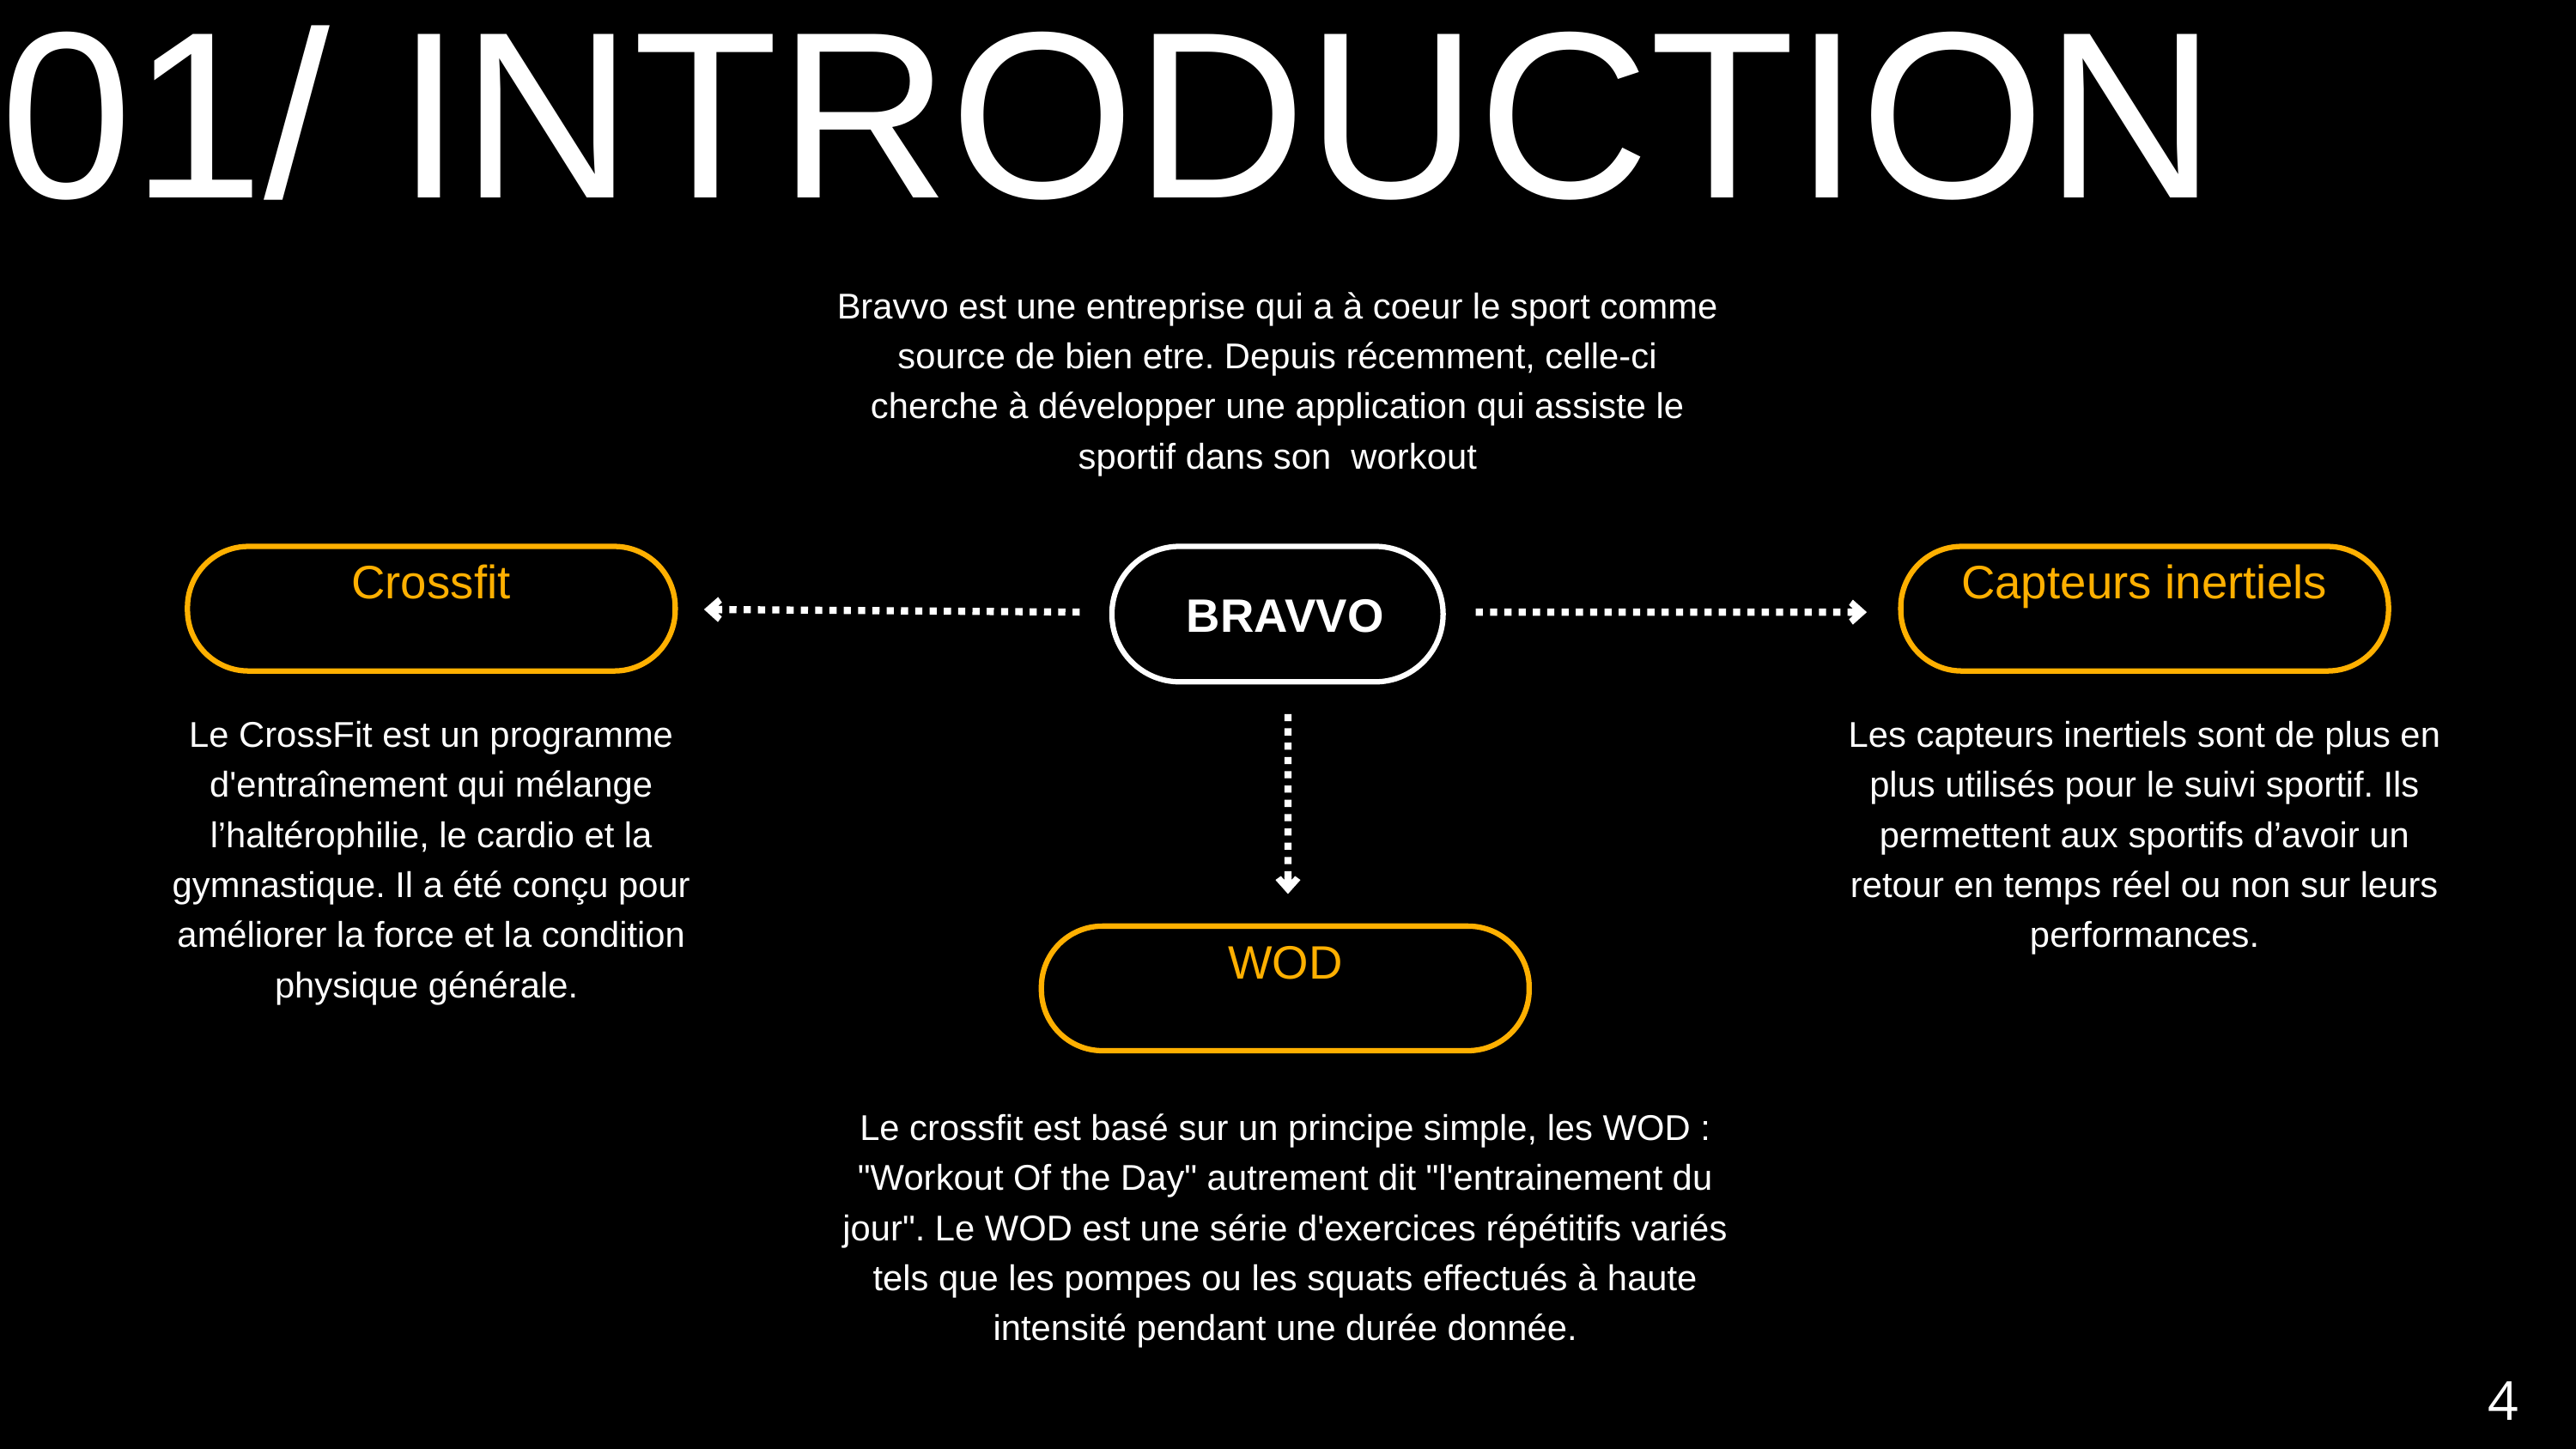

01/ INTRODUCTION
Bravvo est une entreprise qui a à coeur le sport comme source de bien etre. Depuis récemment, celle-ci cherche à développer une application qui assiste le sportif dans son  workout

BRAVVO

Crossfit

Le CrossFit est un programme d'entraînement qui mélange l’haltérophilie, le cardio et la gymnastique. Il a été conçu pour améliorer la force et la condition physique générale.

Capteurs inertiels

Les capteurs inertiels sont de plus en plus utilisés pour le suivi sportif. Ils permettent aux sportifs d’avoir un retour en temps réel ou non sur leurs performances.

WOD
Le crossfit est basé sur un principe simple, les WOD : "Workout Of the Day" autrement dit "l'entrainement du jour". Le WOD est une série d'exercices répétitifs variés tels que les pompes ou les squats effectués à haute intensité pendant une durée donnée.

4